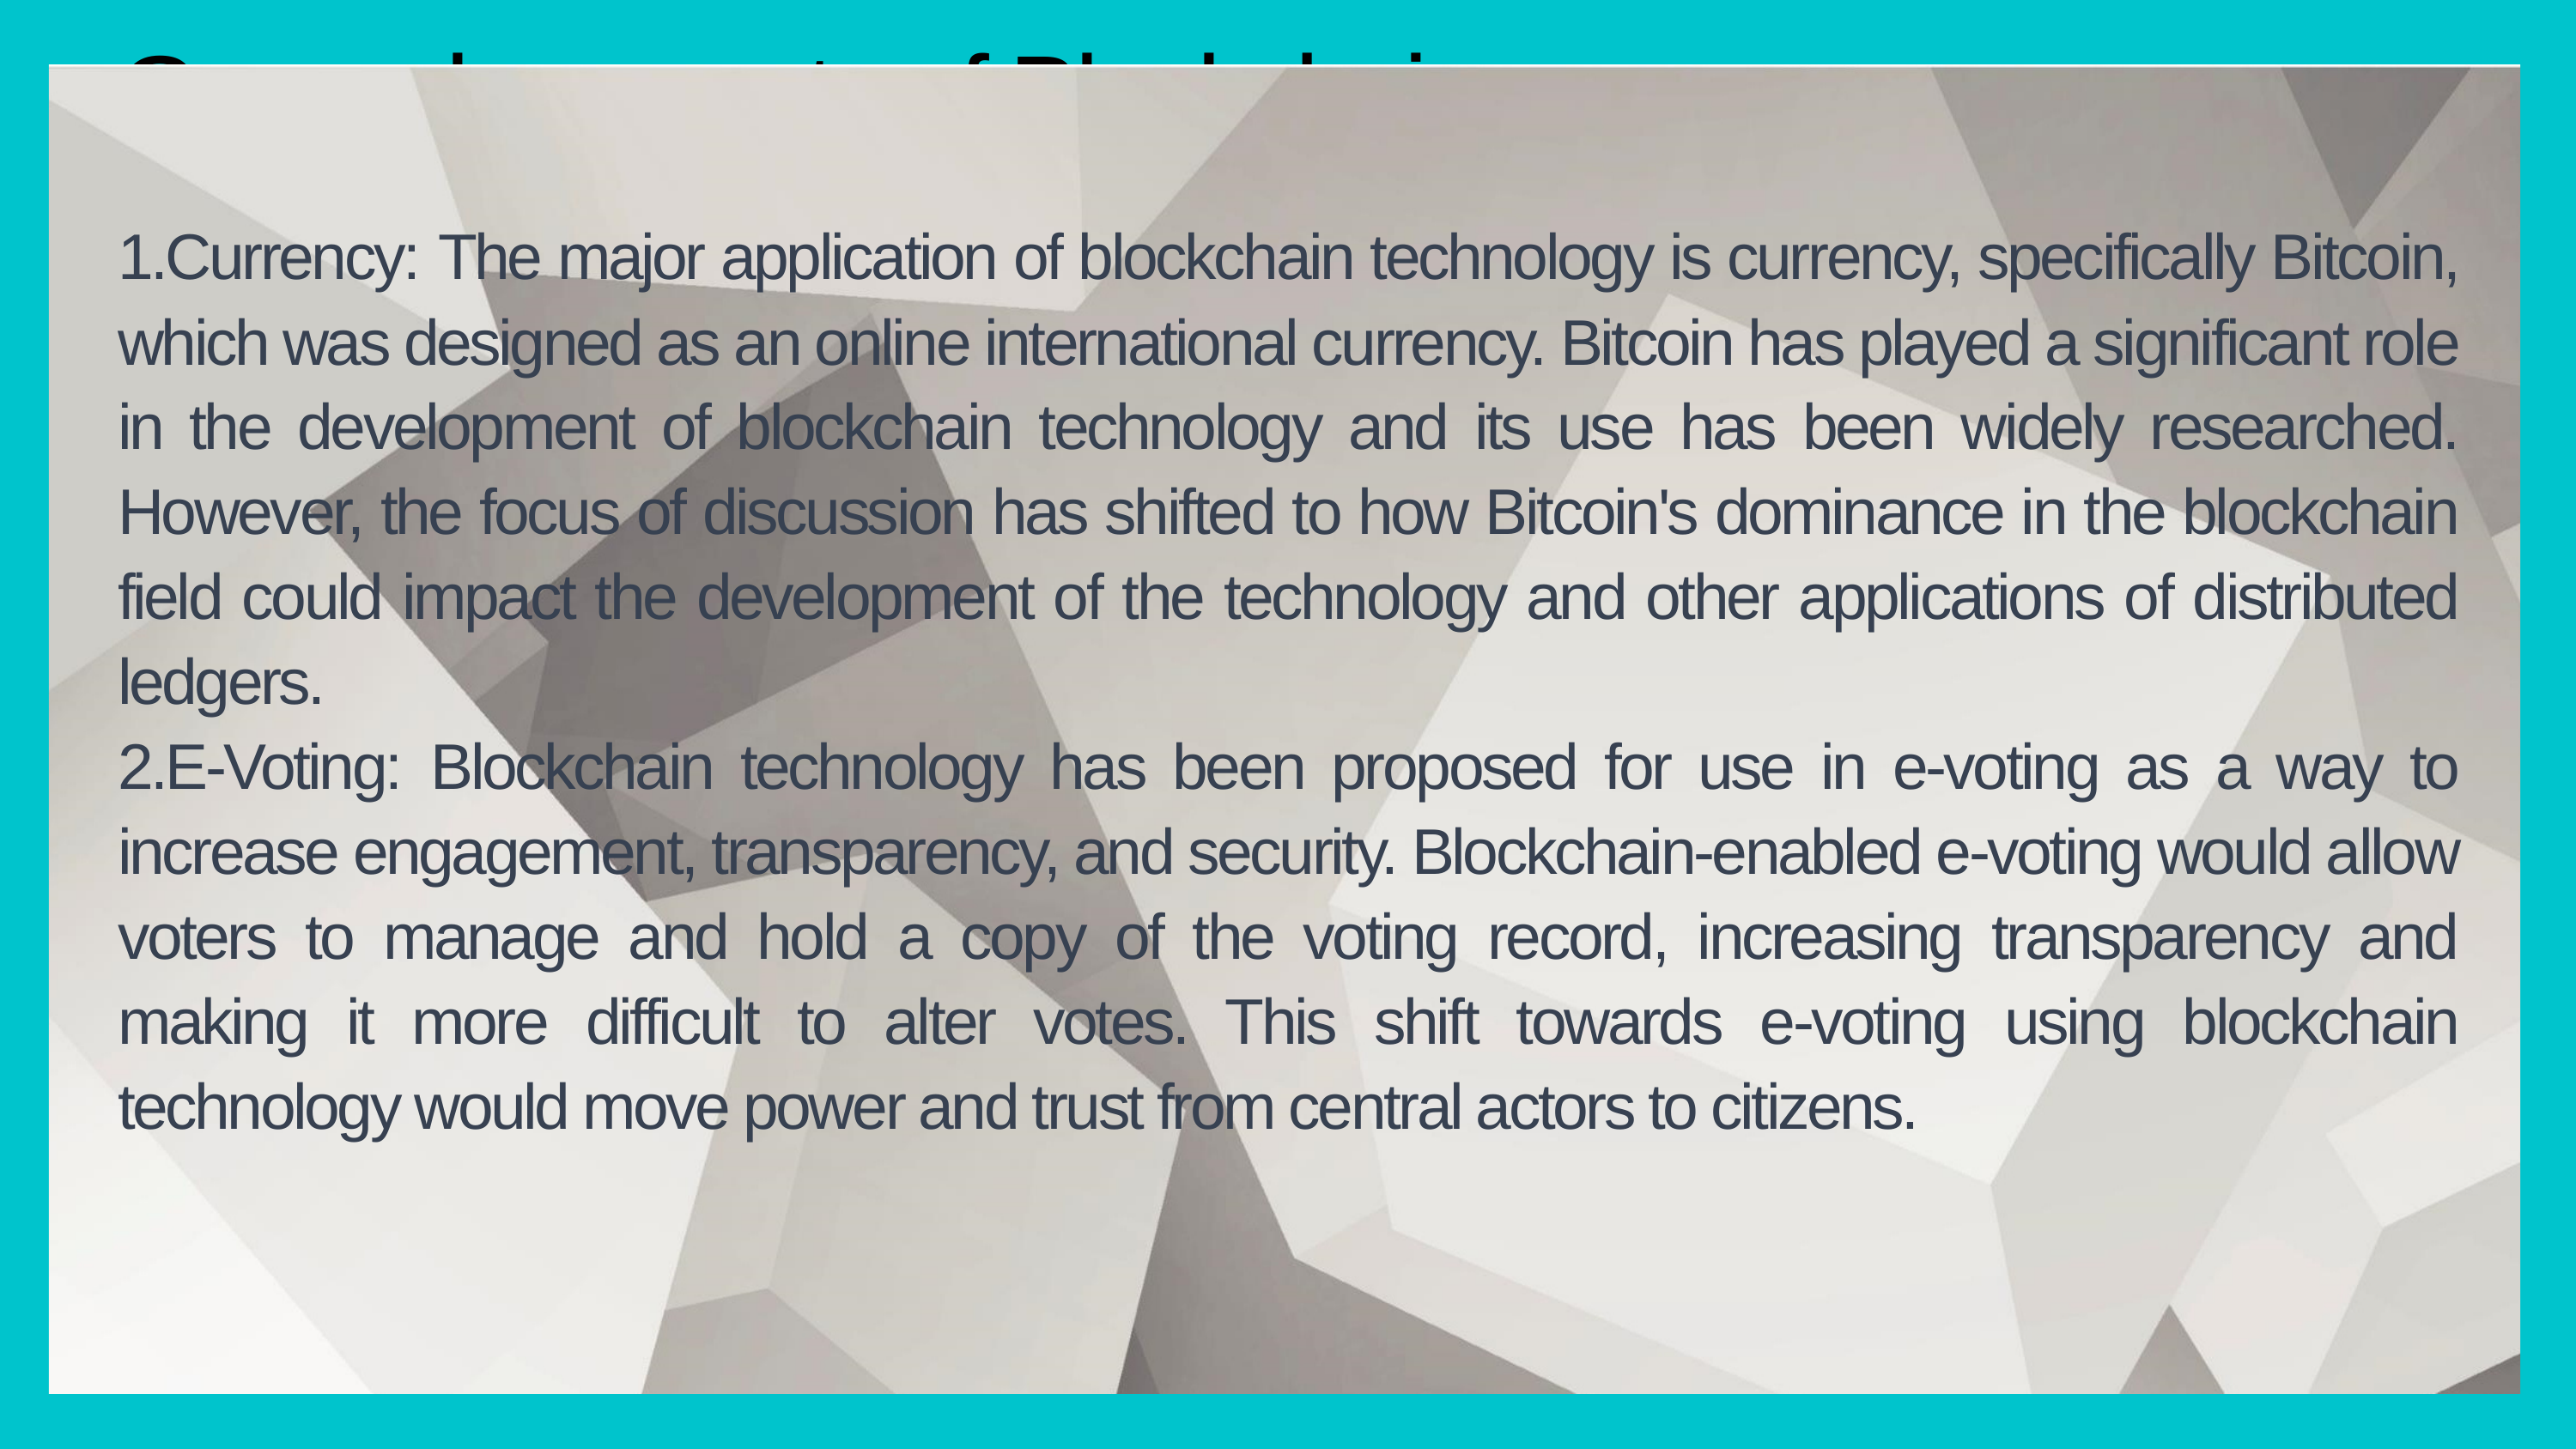

General concepts of Blockchain

1.Currency: The major application of blockchain technology is currency, specifically Bitcoin, which was designed as an online international currency. Bitcoin has played a significant role in the development of blockchain technology and its use has been widely researched. However, the focus of discussion has shifted to how Bitcoin's dominance in the blockchain field could impact the development of the technology and other applications of distributed ledgers.
2.E-Voting: Blockchain technology has been proposed for use in e-voting as a way to increase engagement, transparency, and security. Blockchain-enabled e-voting would allow voters to manage and hold a copy of the voting record, increasing transparency and making it more difficult to alter votes. This shift towards e-voting using blockchain technology would move power and trust from central actors to citizens.
Bank transactions could be failed sometimes for Technical issues,Account hacked,Transfer limits, High transfer charges etc.
To solve this problem here comes cryptocurrency (Digital or virtual currency) such as bitcoin, litecoin, etherium & so on. There are many unethical transactions occurring around us. To control black money transfer there uses a database tool named blockchain.
Blockchain technology is a viable disruptor for markets including payments, cybersecurity, and healthcare because no data stored there can be changed. So, Block chain can be defined as the collection of records that are linked together in a strongly resistant manner to alter & protect using cryptography.